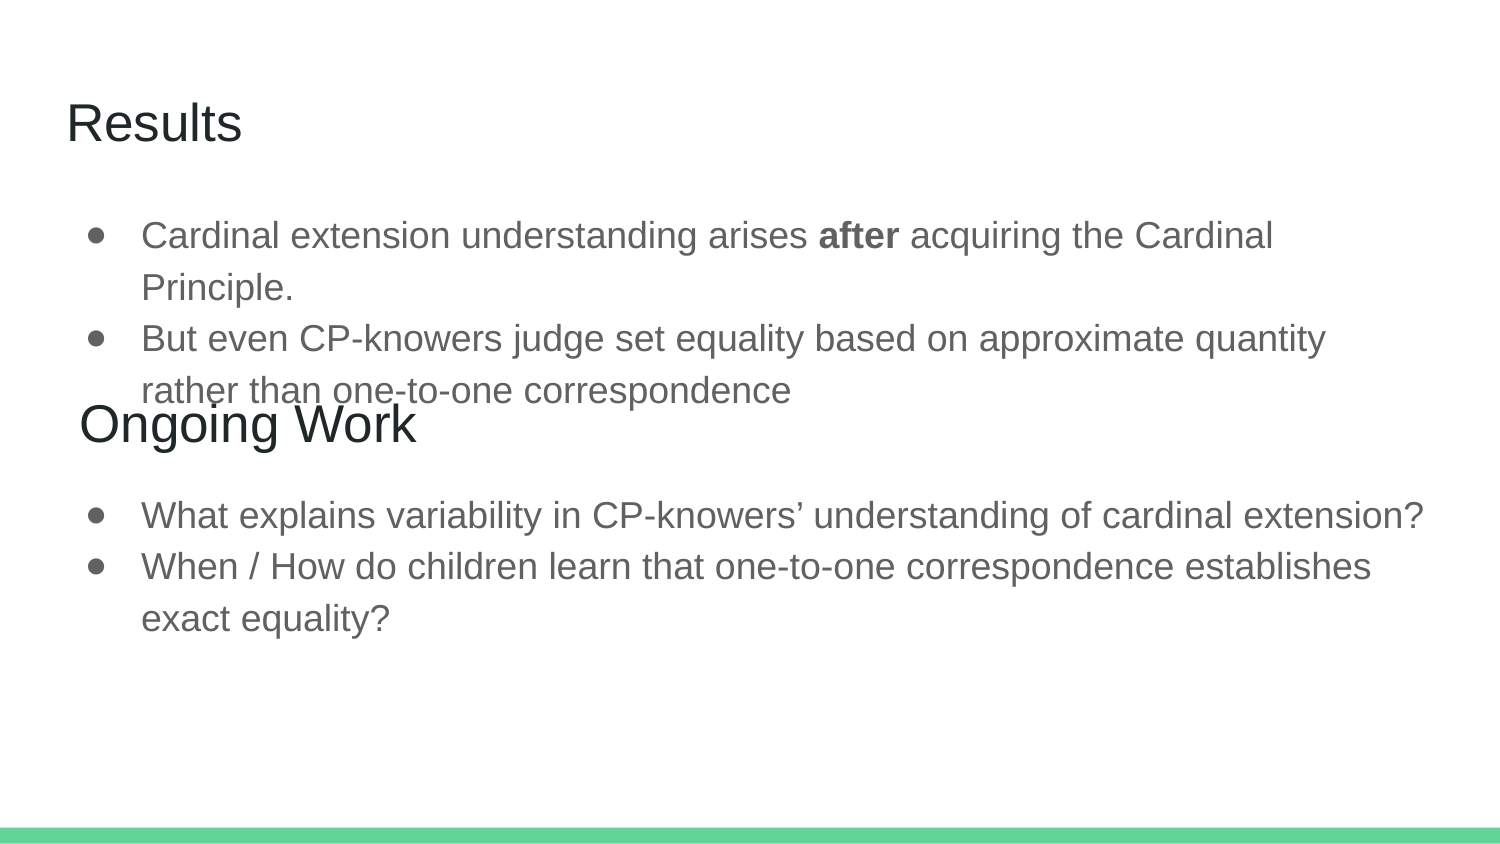

# Results
Cardinal extension understanding arises after acquiring the Cardinal Principle.
But even CP-knowers judge set equality based on approximate quantity rather than one-to-one correspondence
Ongoing Work
What explains variability in CP-knowers’ understanding of cardinal extension?
When / How do children learn that one-to-one correspondence establishes exact equality?